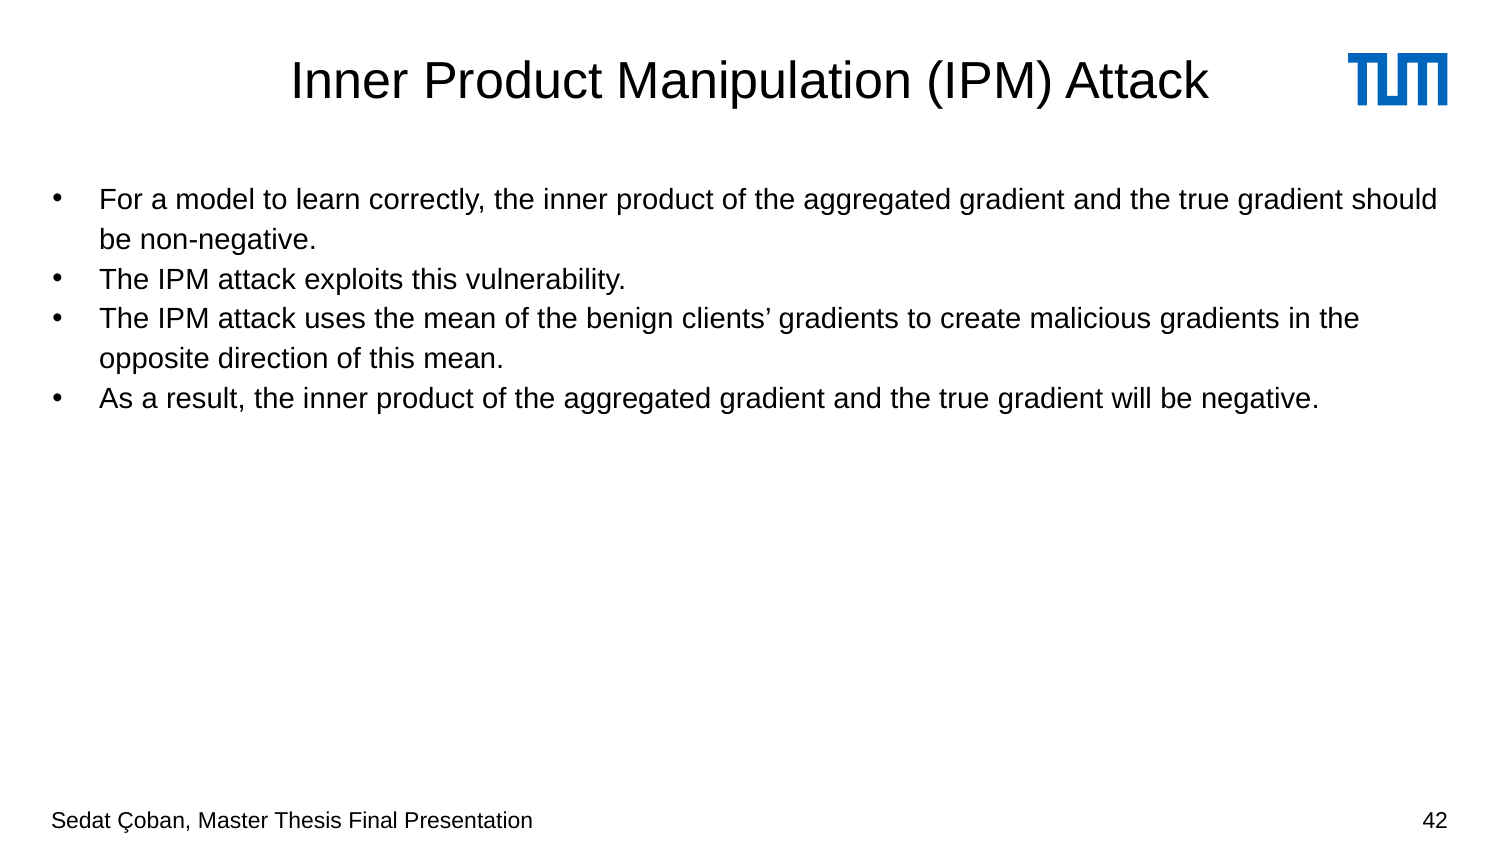

# Inner Product Manipulation (IPM) Attack
For a model to learn correctly, the inner product of the aggregated gradient and the true gradient should be non-negative.
The IPM attack exploits this vulnerability.
The IPM attack uses the mean of the benign clients’ gradients to create malicious gradients in the opposite direction of this mean.
As a result, the inner product of the aggregated gradient and the true gradient will be negative.
Sedat Çoban, Master Thesis Final Presentation
42